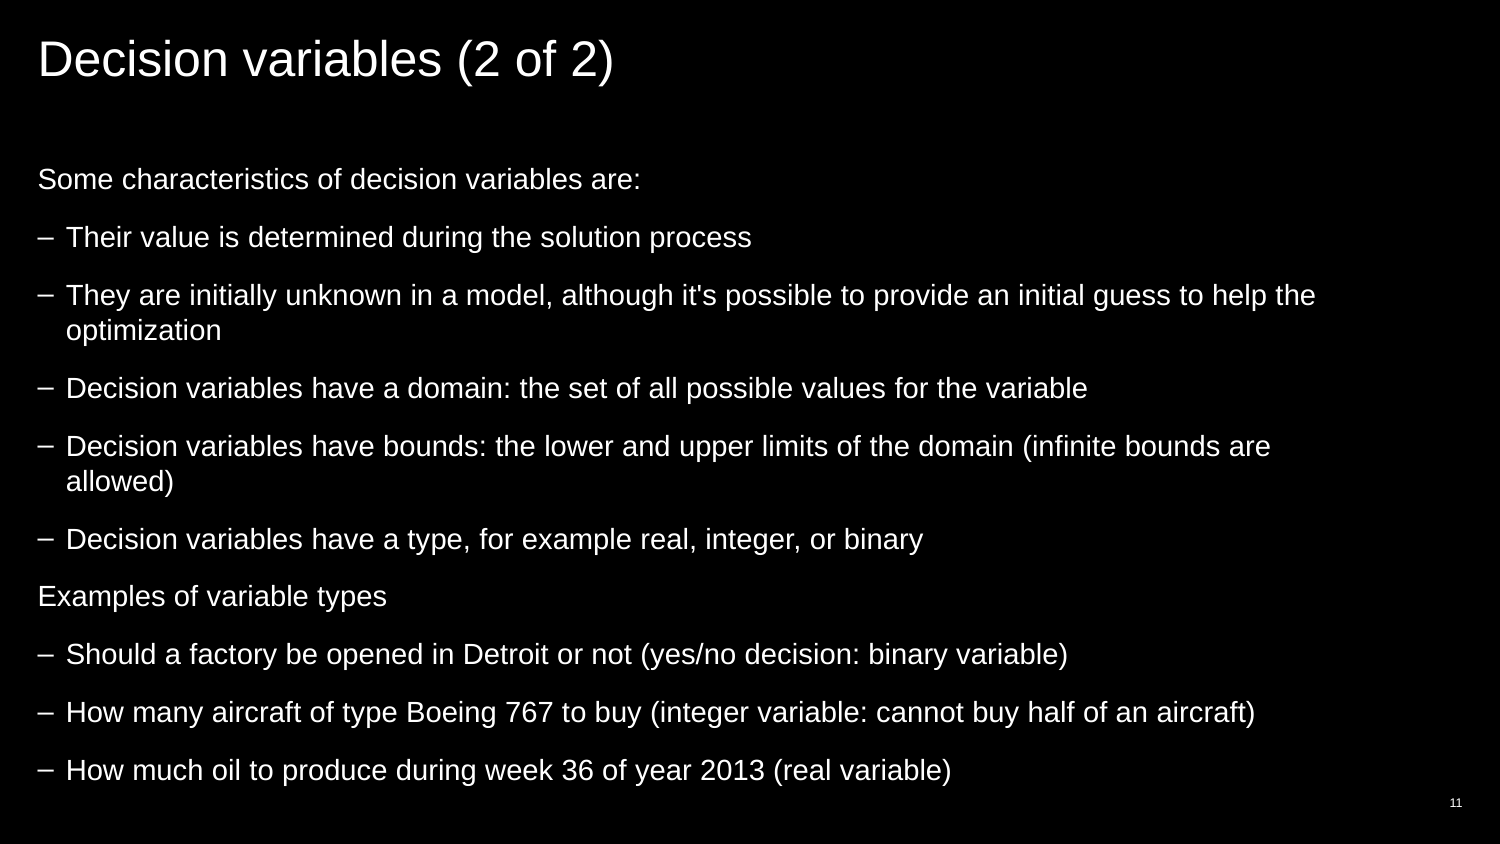

# Decision variables (2 of 2)
Some characteristics of decision variables are:
Their value is determined during the solution process
They are initially unknown in a model, although it's possible to provide an initial guess to help the optimization
Decision variables have a domain: the set of all possible values for the variable
Decision variables have bounds: the lower and upper limits of the domain (infinite bounds are allowed)
Decision variables have a type, for example real, integer, or binary
Examples of variable types
Should a factory be opened in Detroit or not (yes/no decision: binary variable)
How many aircraft of type Boeing 767 to buy (integer variable: cannot buy half of an aircraft)
How much oil to produce during week 36 of year 2013 (real variable)

It is important to choose the decision variables well, because they impact the formulation of the constraints and the solution method used.
11